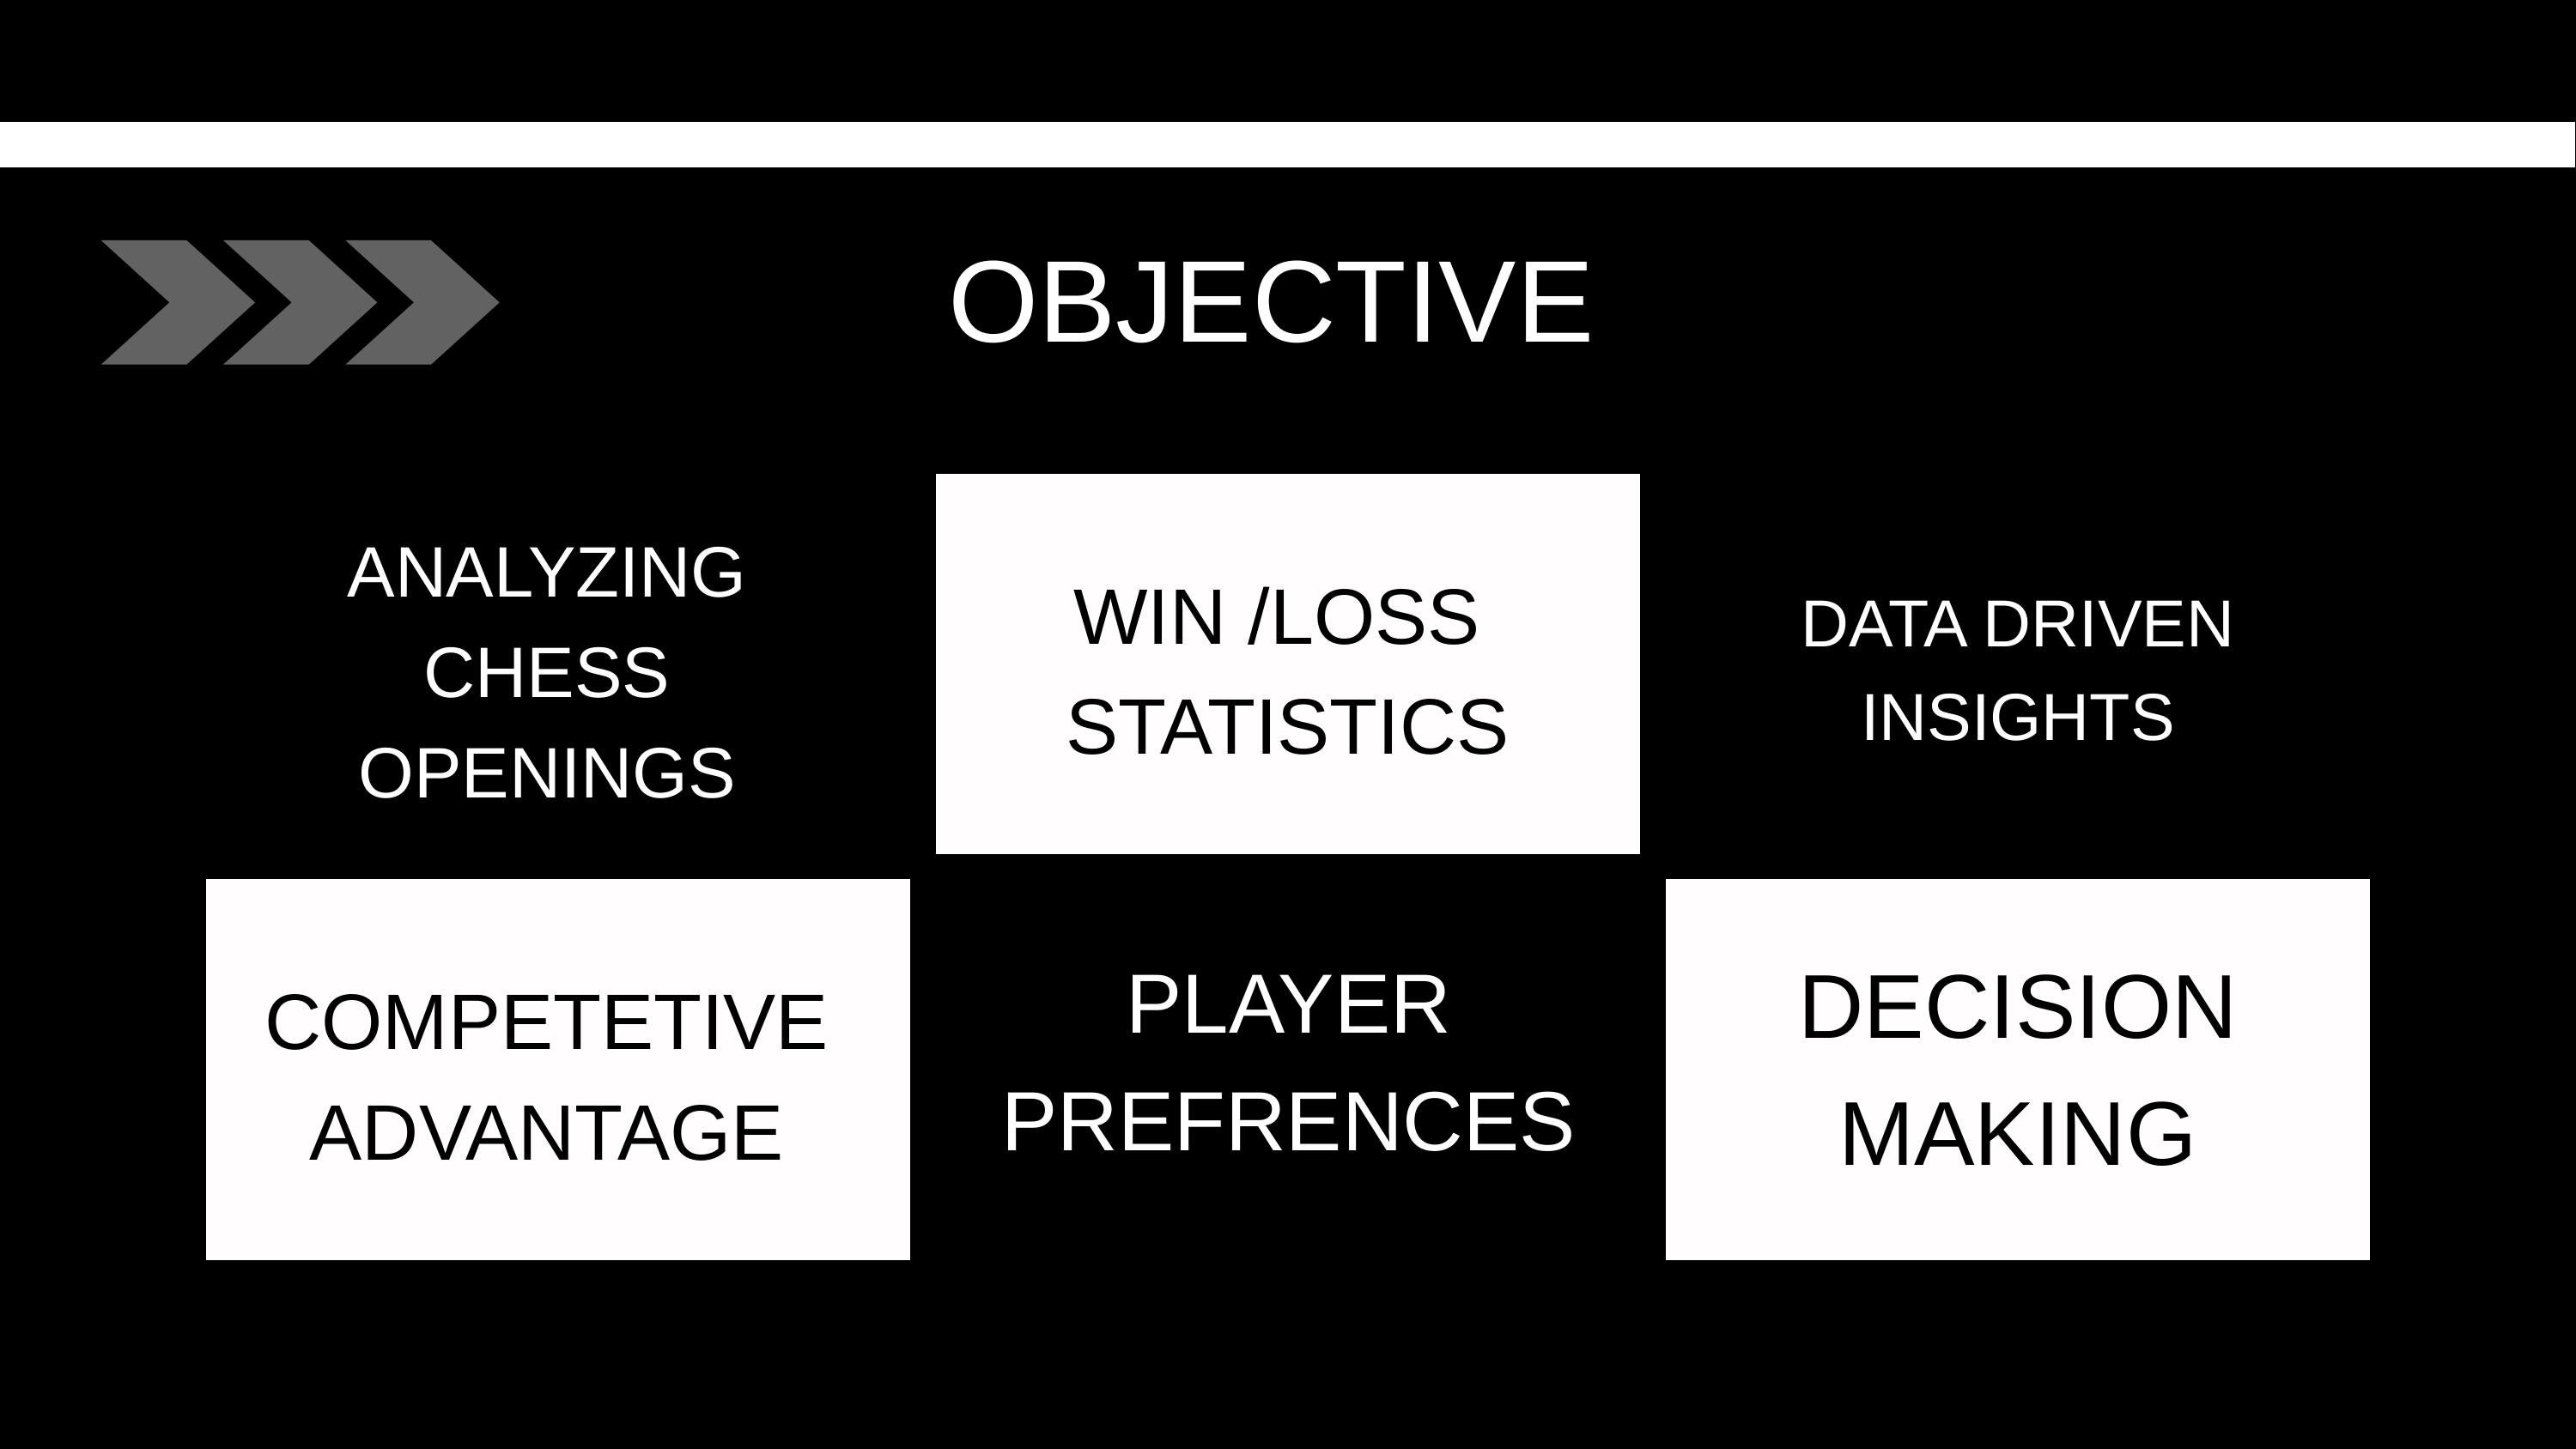

OBJECTIVE

ANALYZING CHESS OPENINGS
WIN /LOSS
STATISTICS
DATA DRIVEN INSIGHTS

DECISION
MAKING
PLAYER PREFRENCES
COMPETETIVE ADVANTAGE